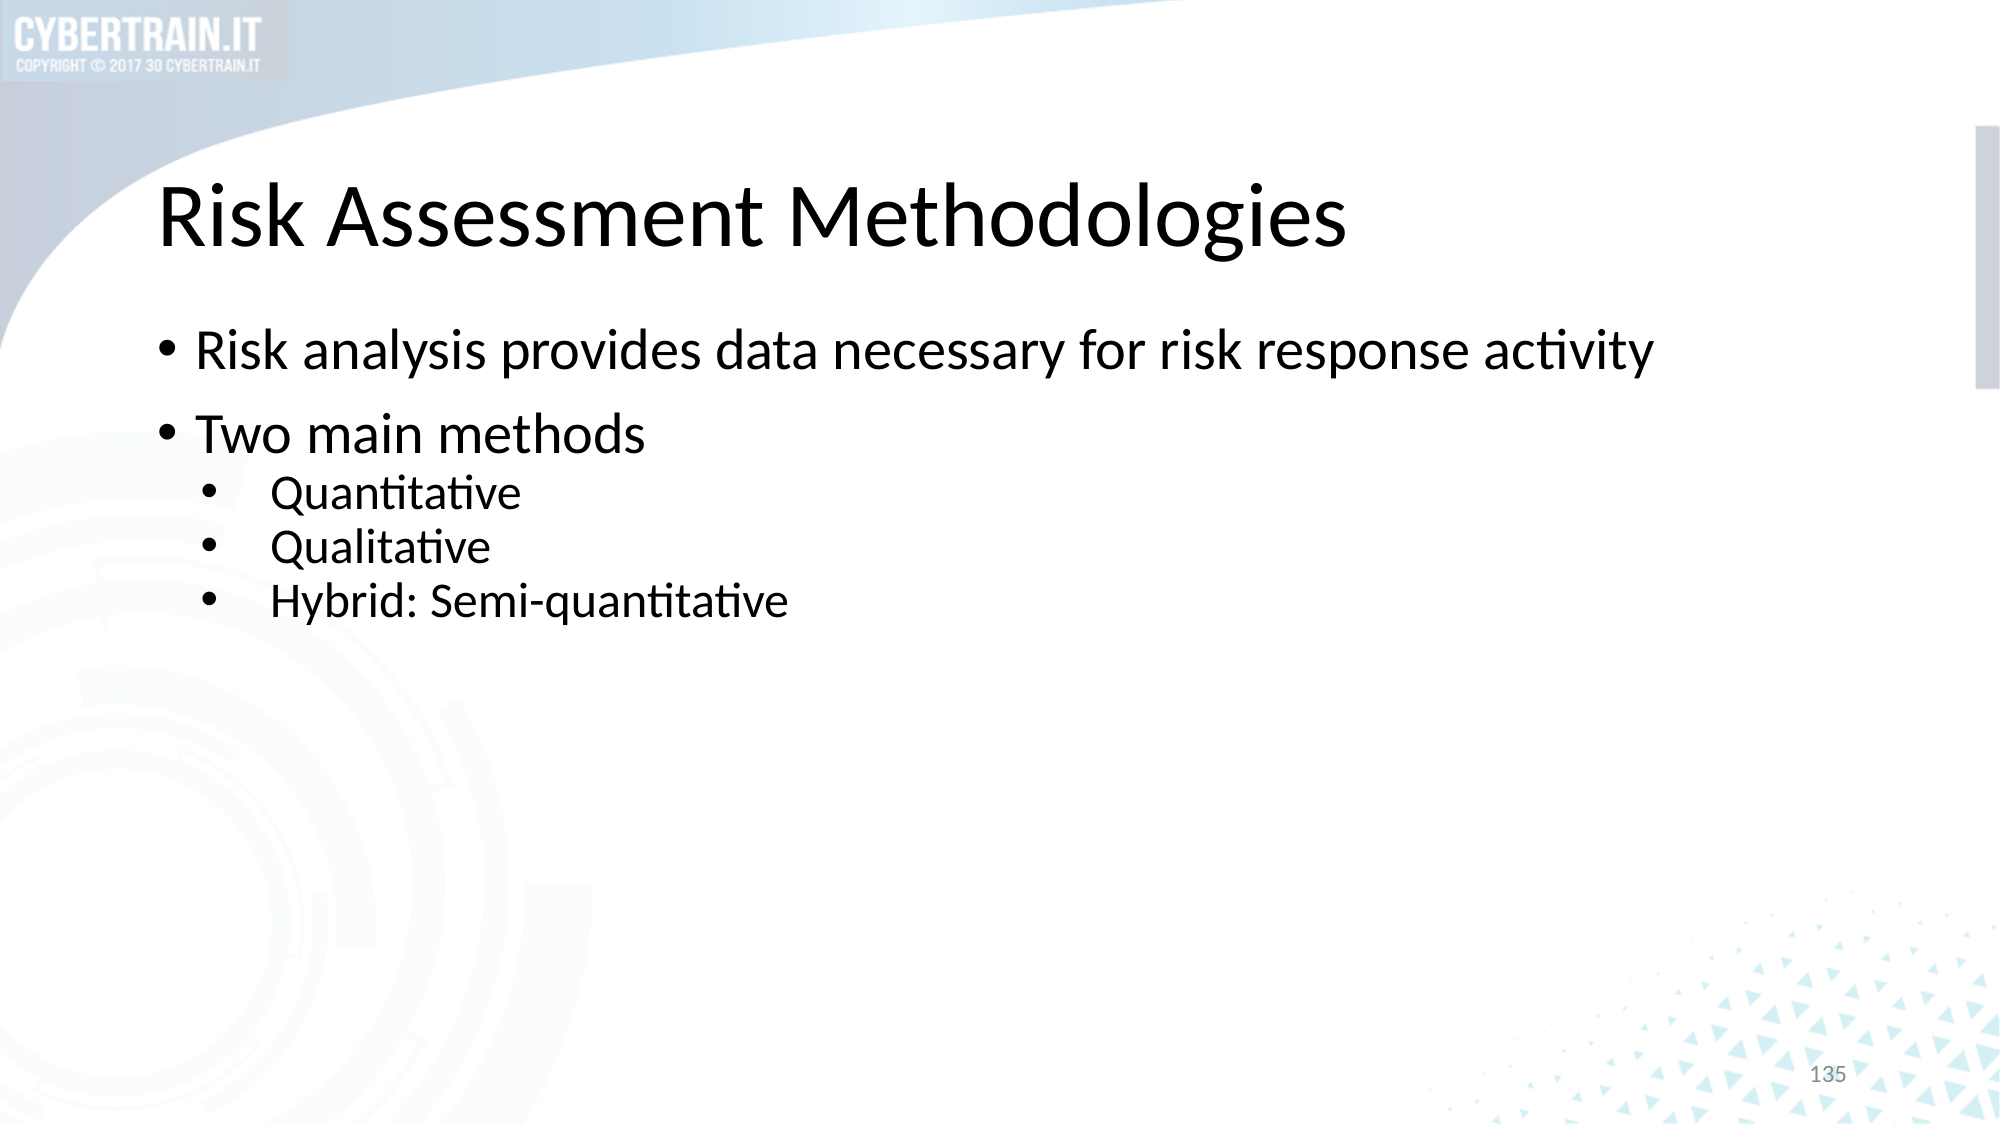

# Risk Assessment Methodologies
Risk analysis provides data necessary for risk response activity
Two main methods
Quantitative
Qualitative
Hybrid: Semi-quantitative

135